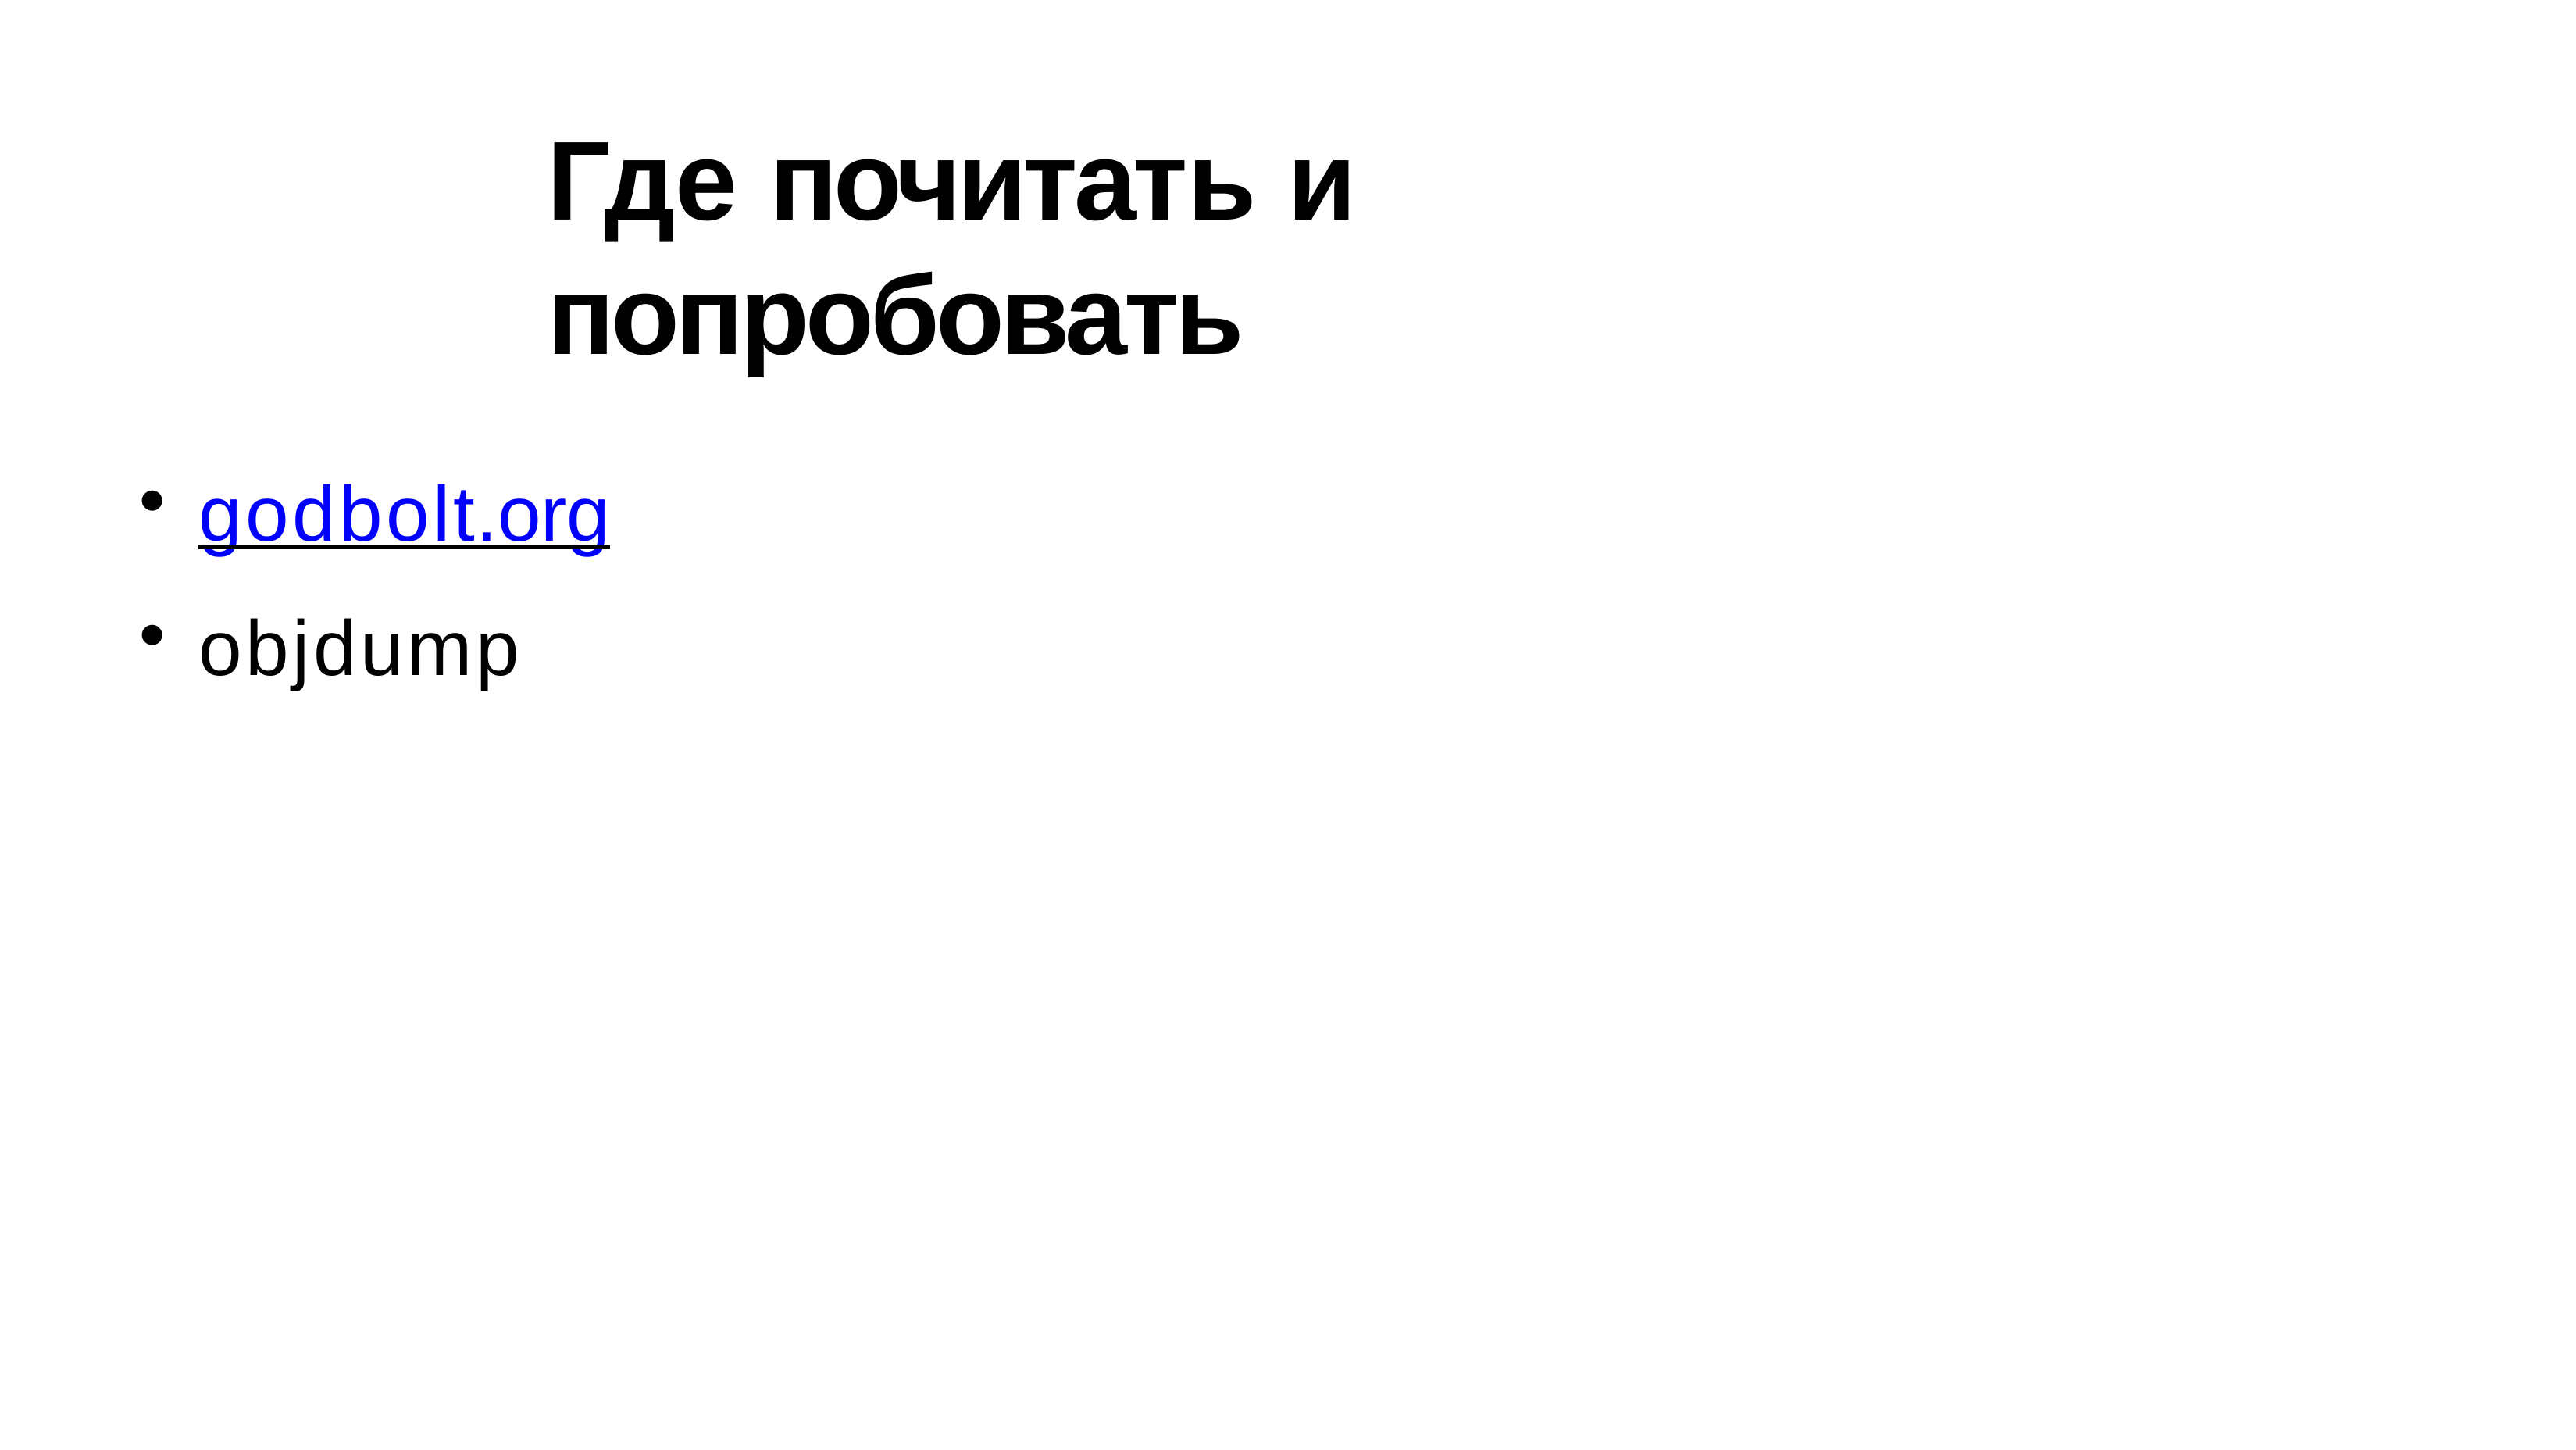

# Где почитать и попробовать
godbolt.org
objdump